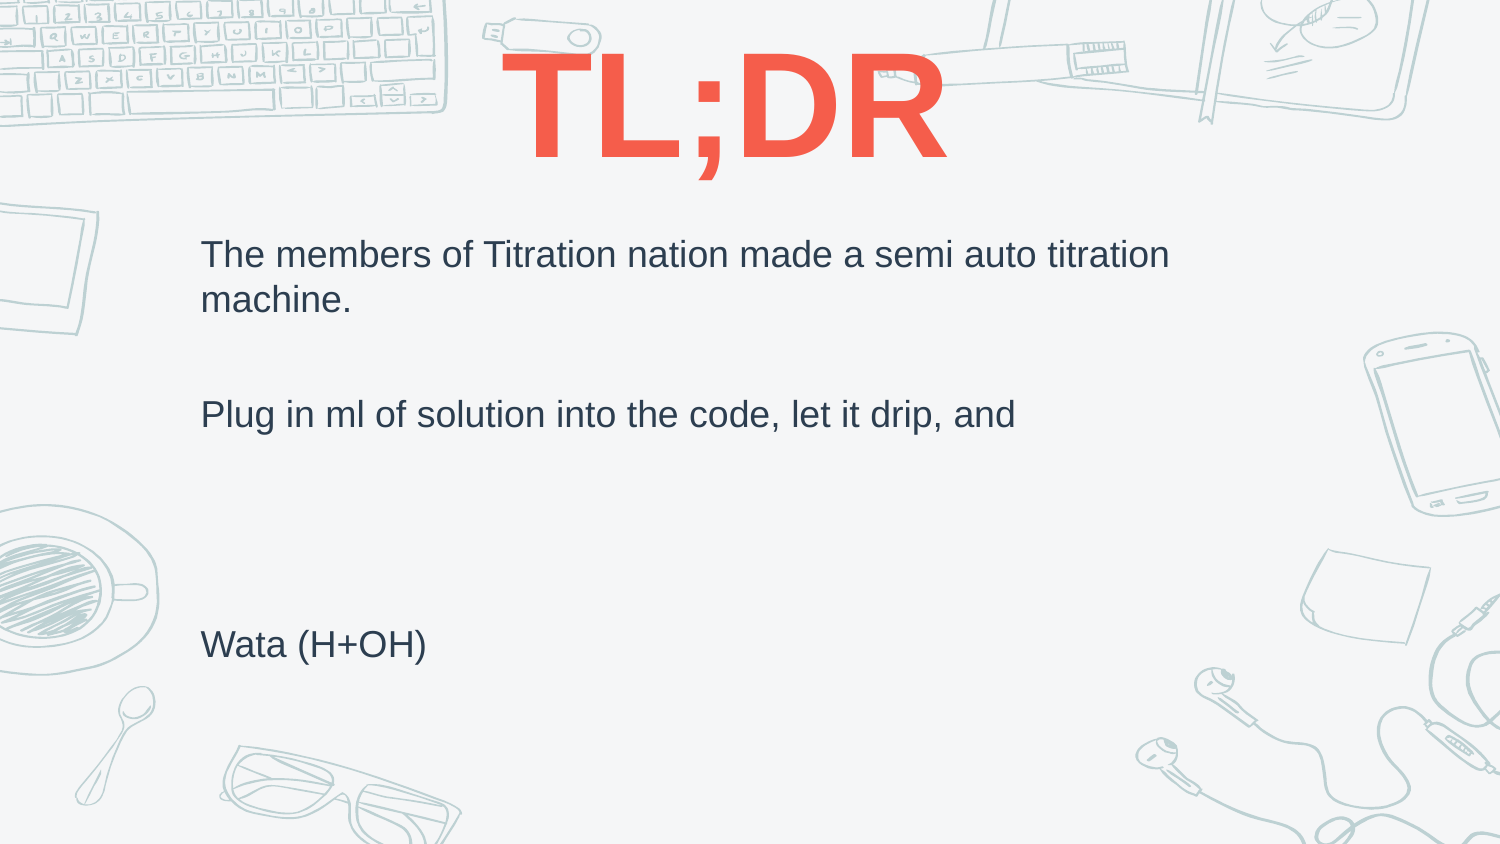

# TL;DR
The members of Titration nation made a semi auto titration machine.

Plug in ml of solution into the code, let it drip, and

Wata (H+OH)